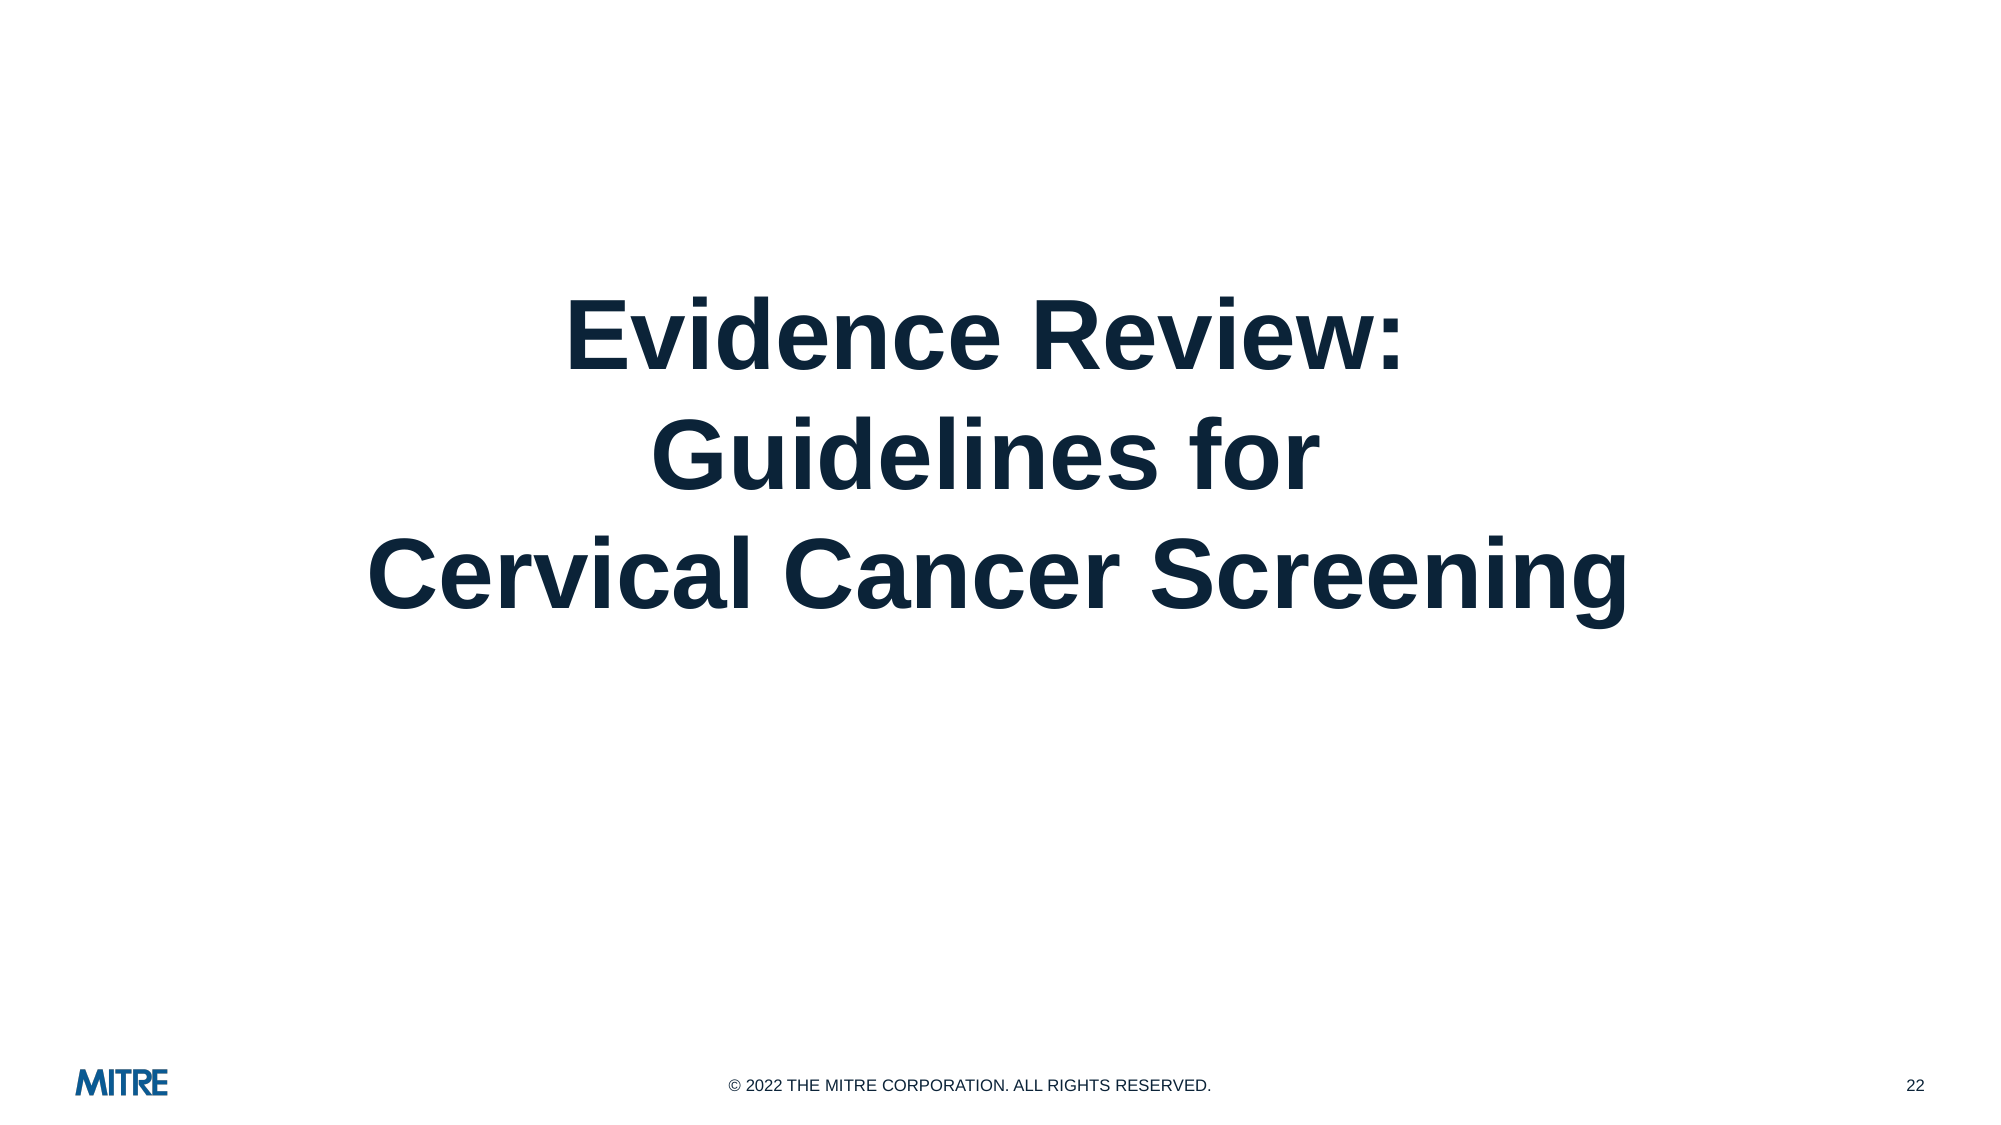

# Evidence Review: Guidelines for Cervical Cancer Screening
22